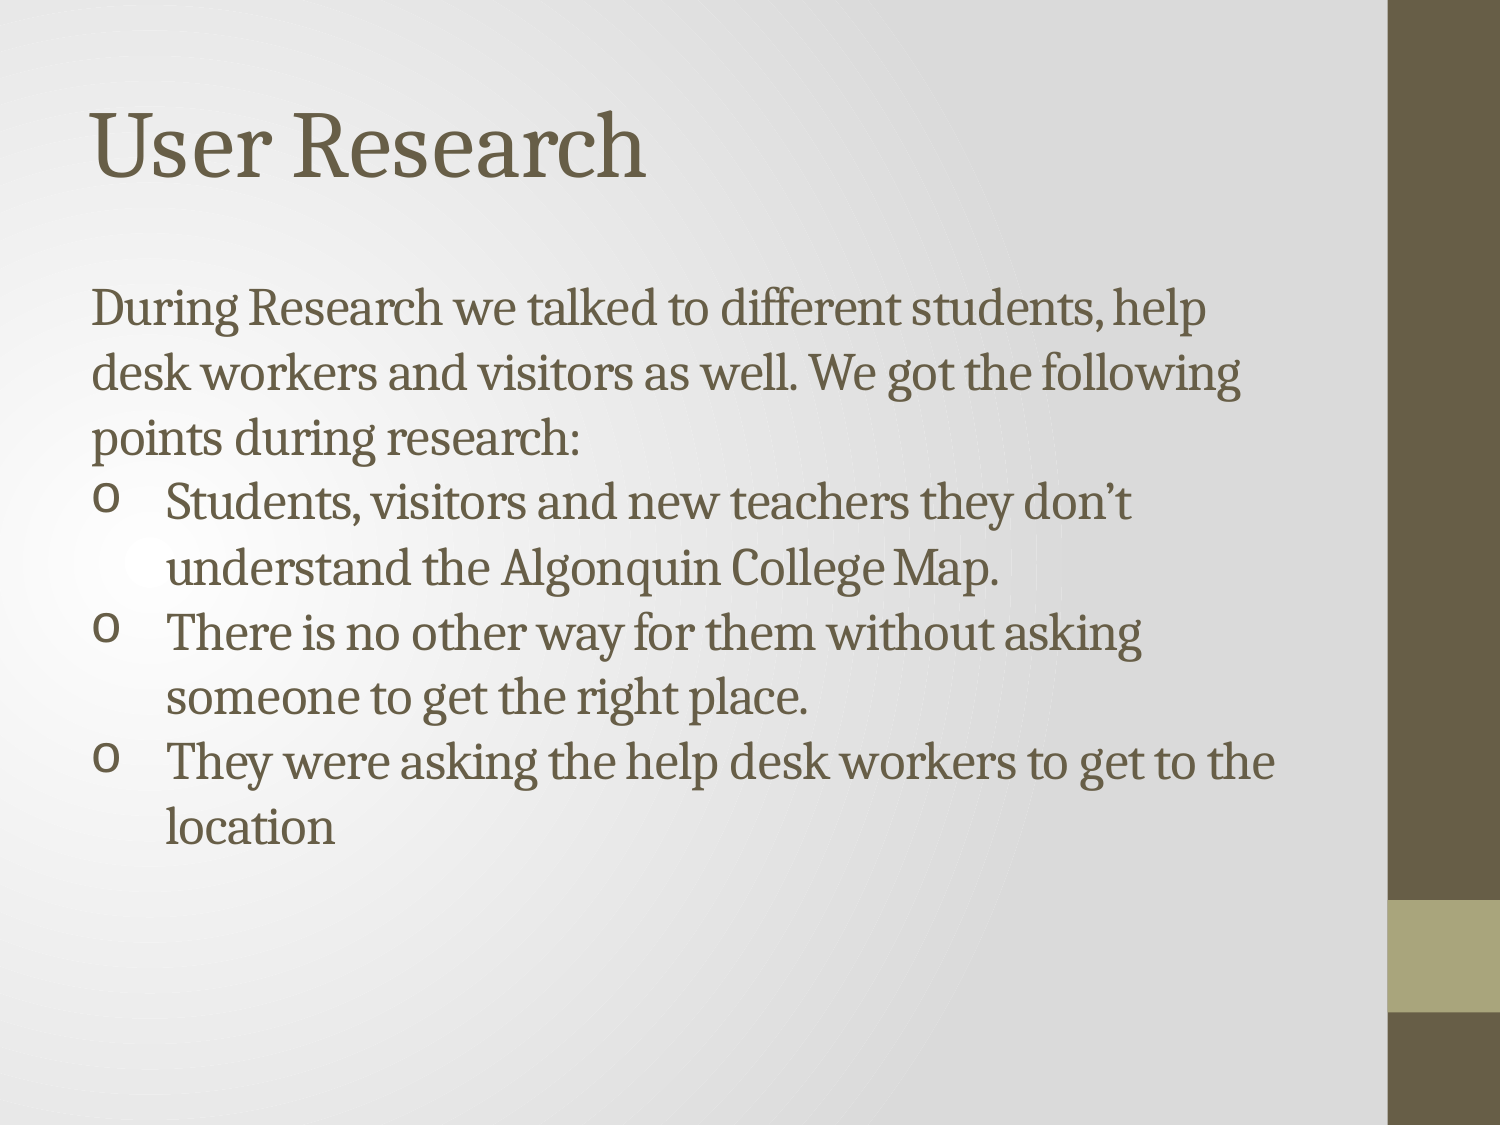

# User Research
During Research we talked to different students, help desk workers and visitors as well. We got the following points during research:
Students, visitors and new teachers they don’t understand the Algonquin College Map.
There is no other way for them without asking someone to get the right place.
They were asking the help desk workers to get to the location